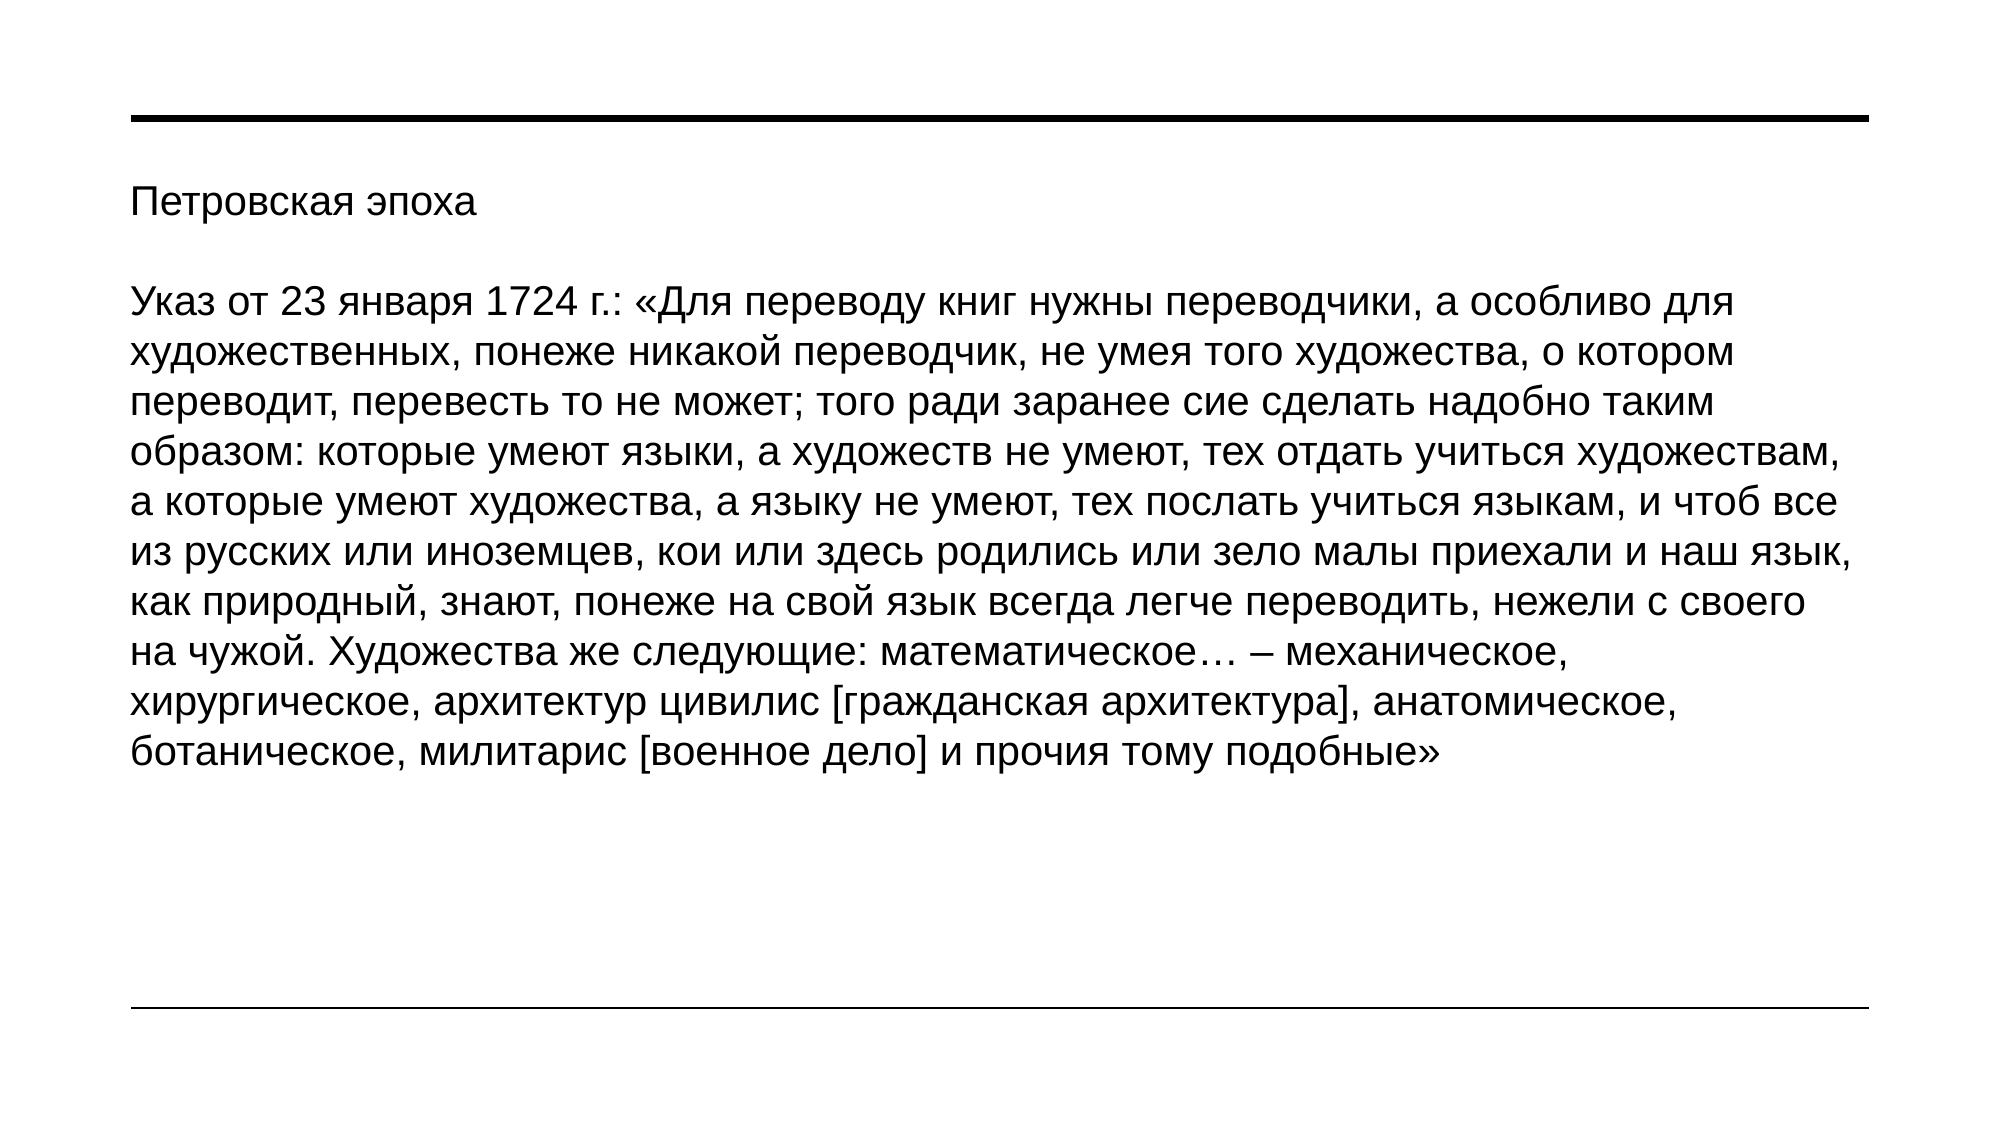

Петровская эпоха

Указ от 23 января 1724 г.: «Для переводу книг нужны переводчики, а особливо для художественных, понеже никакой переводчик, не умея того художества, о котором переводит, перевесть то не может; того ради заранее сие сделать надобно таким образом: которые умеют языки, а художеств не умеют, тех отдать учиться художествам, а которые умеют художества, а языку не умеют, тех послать учиться языкам, и чтоб все из русских или иноземцев, кои или здесь родились или зело малы приехали и наш язык, как природный, знают, понеже на свой язык всегда легче переводить, нежели с своего на чужой. Художества же следующие: математическое… – механическое, хирургическое, архитектур цивилис [гражданская архитектура], анатомическое, ботаническое, милитарис [военное дело] и прочия тому подобные»